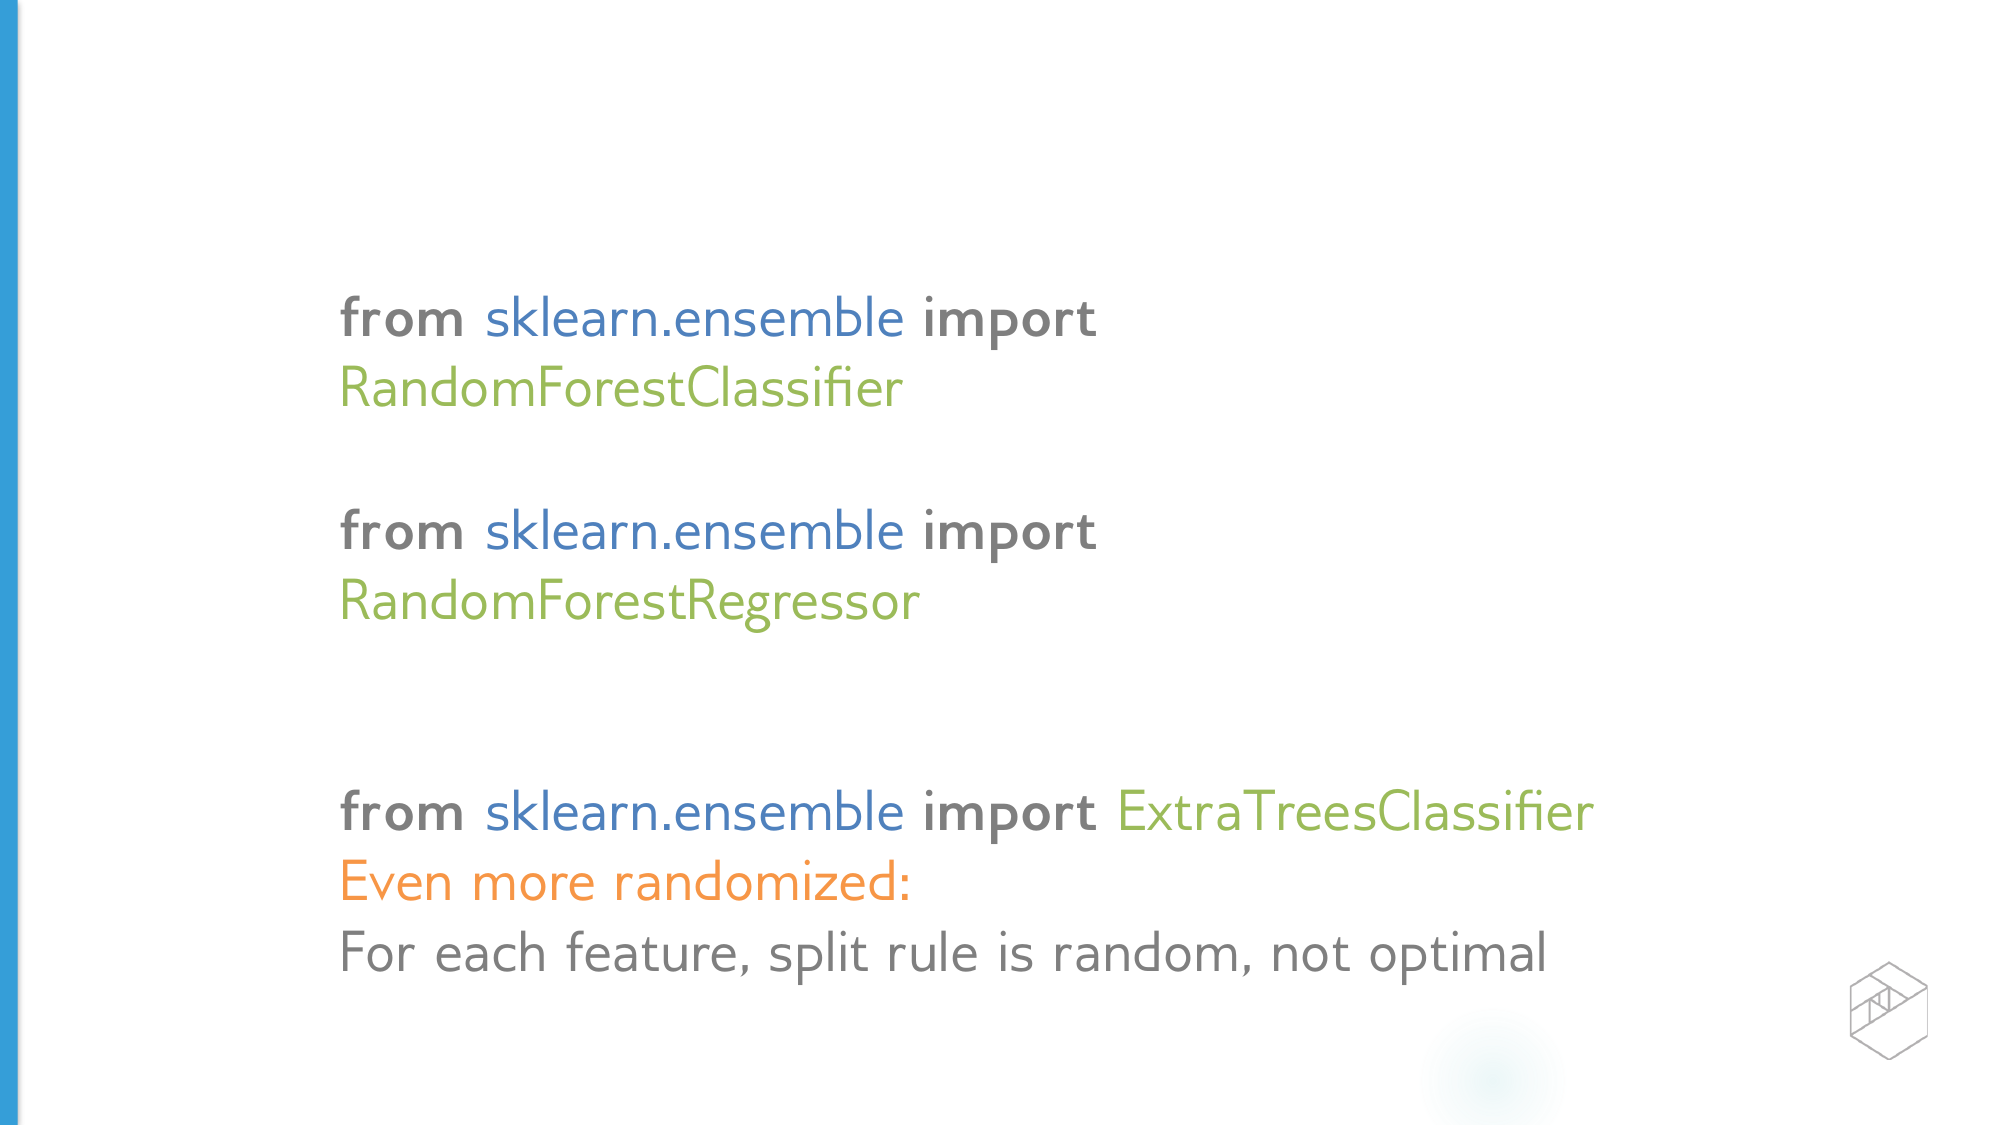

from sklearn.ensemble import RandomForestClassiﬁer

from sklearn.ensemble import RandomForestRegressor

from sklearn.ensemble import ExtraTreesClassiﬁer
Even more randomized:
For each feature, split rule is random, not optimal